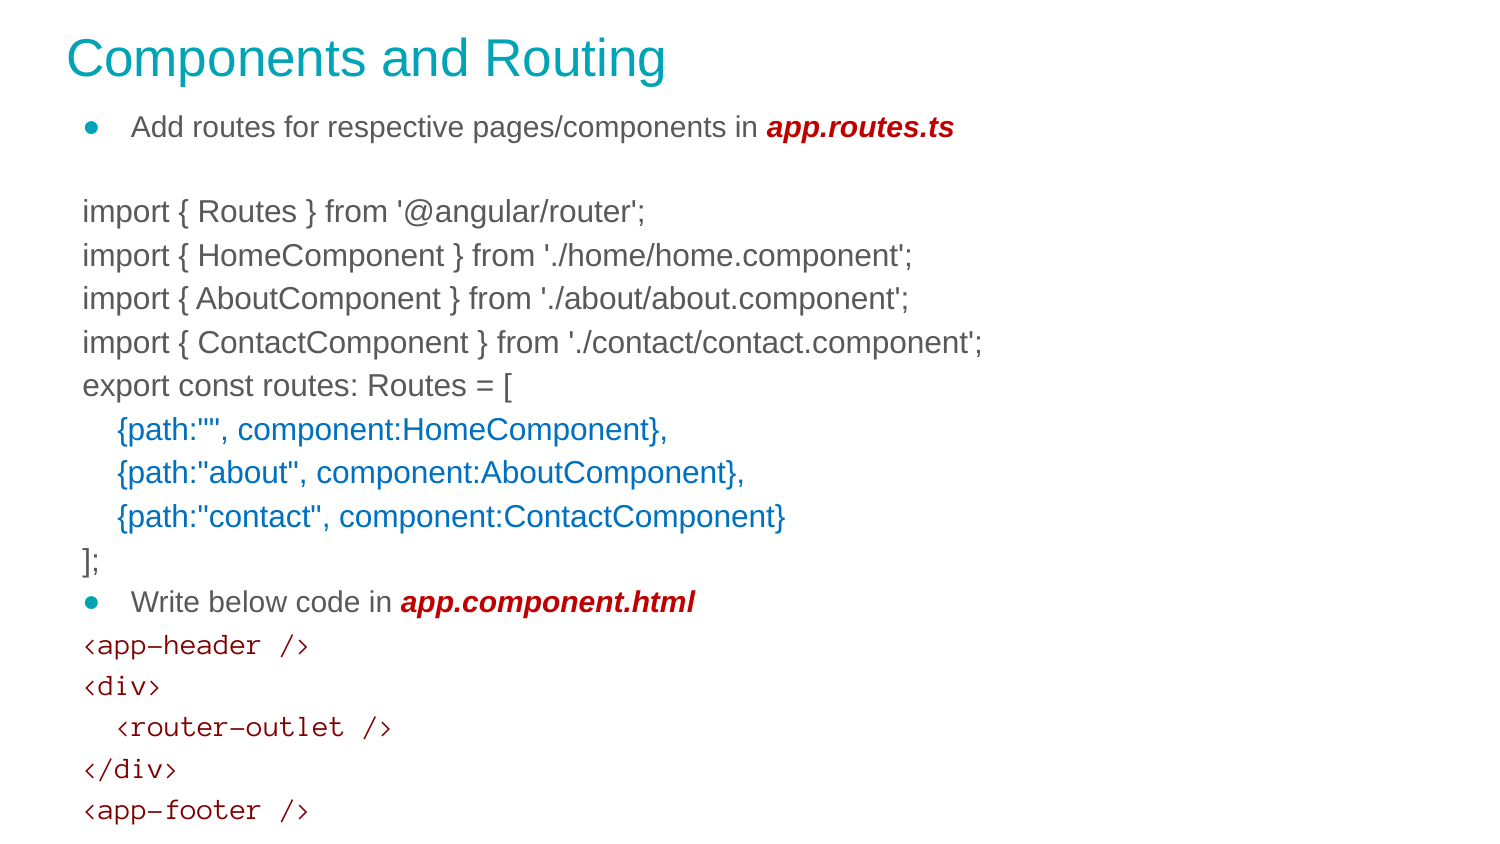

# Components and Routing
Add routes for respective pages/components in app.routes.ts

import { Routes } from '@angular/router';
import { HomeComponent } from './home/home.component';
import { AboutComponent } from './about/about.component';
import { ContactComponent } from './contact/contact.component';
export const routes: Routes = [
    {path:"", component:HomeComponent},
    {path:"about", component:AboutComponent},
    {path:"contact", component:ContactComponent}
];
Write below code in app.component.html
	<app-header />
	<div>
	  <router-outlet />
	</div>
	<app-footer />